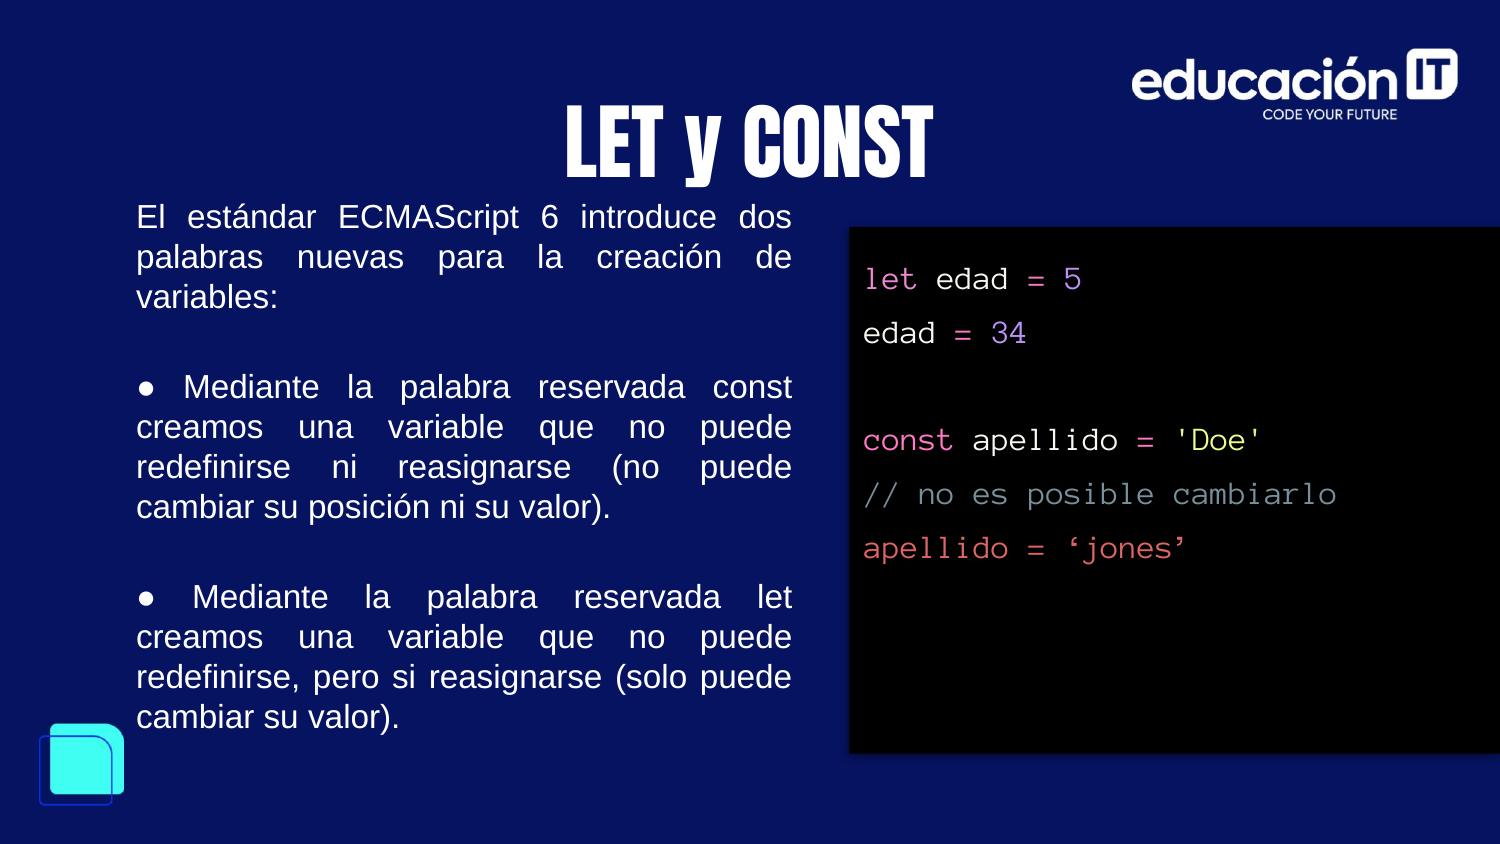

LET y CONST
El estándar ECMAScript 6 introduce dos palabras nuevas para la creación de variables:
● Mediante la palabra reservada const creamos una variable que no puede redefinirse ni reasignarse (no puede cambiar su posición ni su valor).
● Mediante la palabra reservada let creamos una variable que no puede redefinirse, pero si reasignarse (solo puede cambiar su valor).
let edad = 5
edad = 34

const apellido = 'Doe'
// no es posible cambiarlo
apellido = ‘jones’